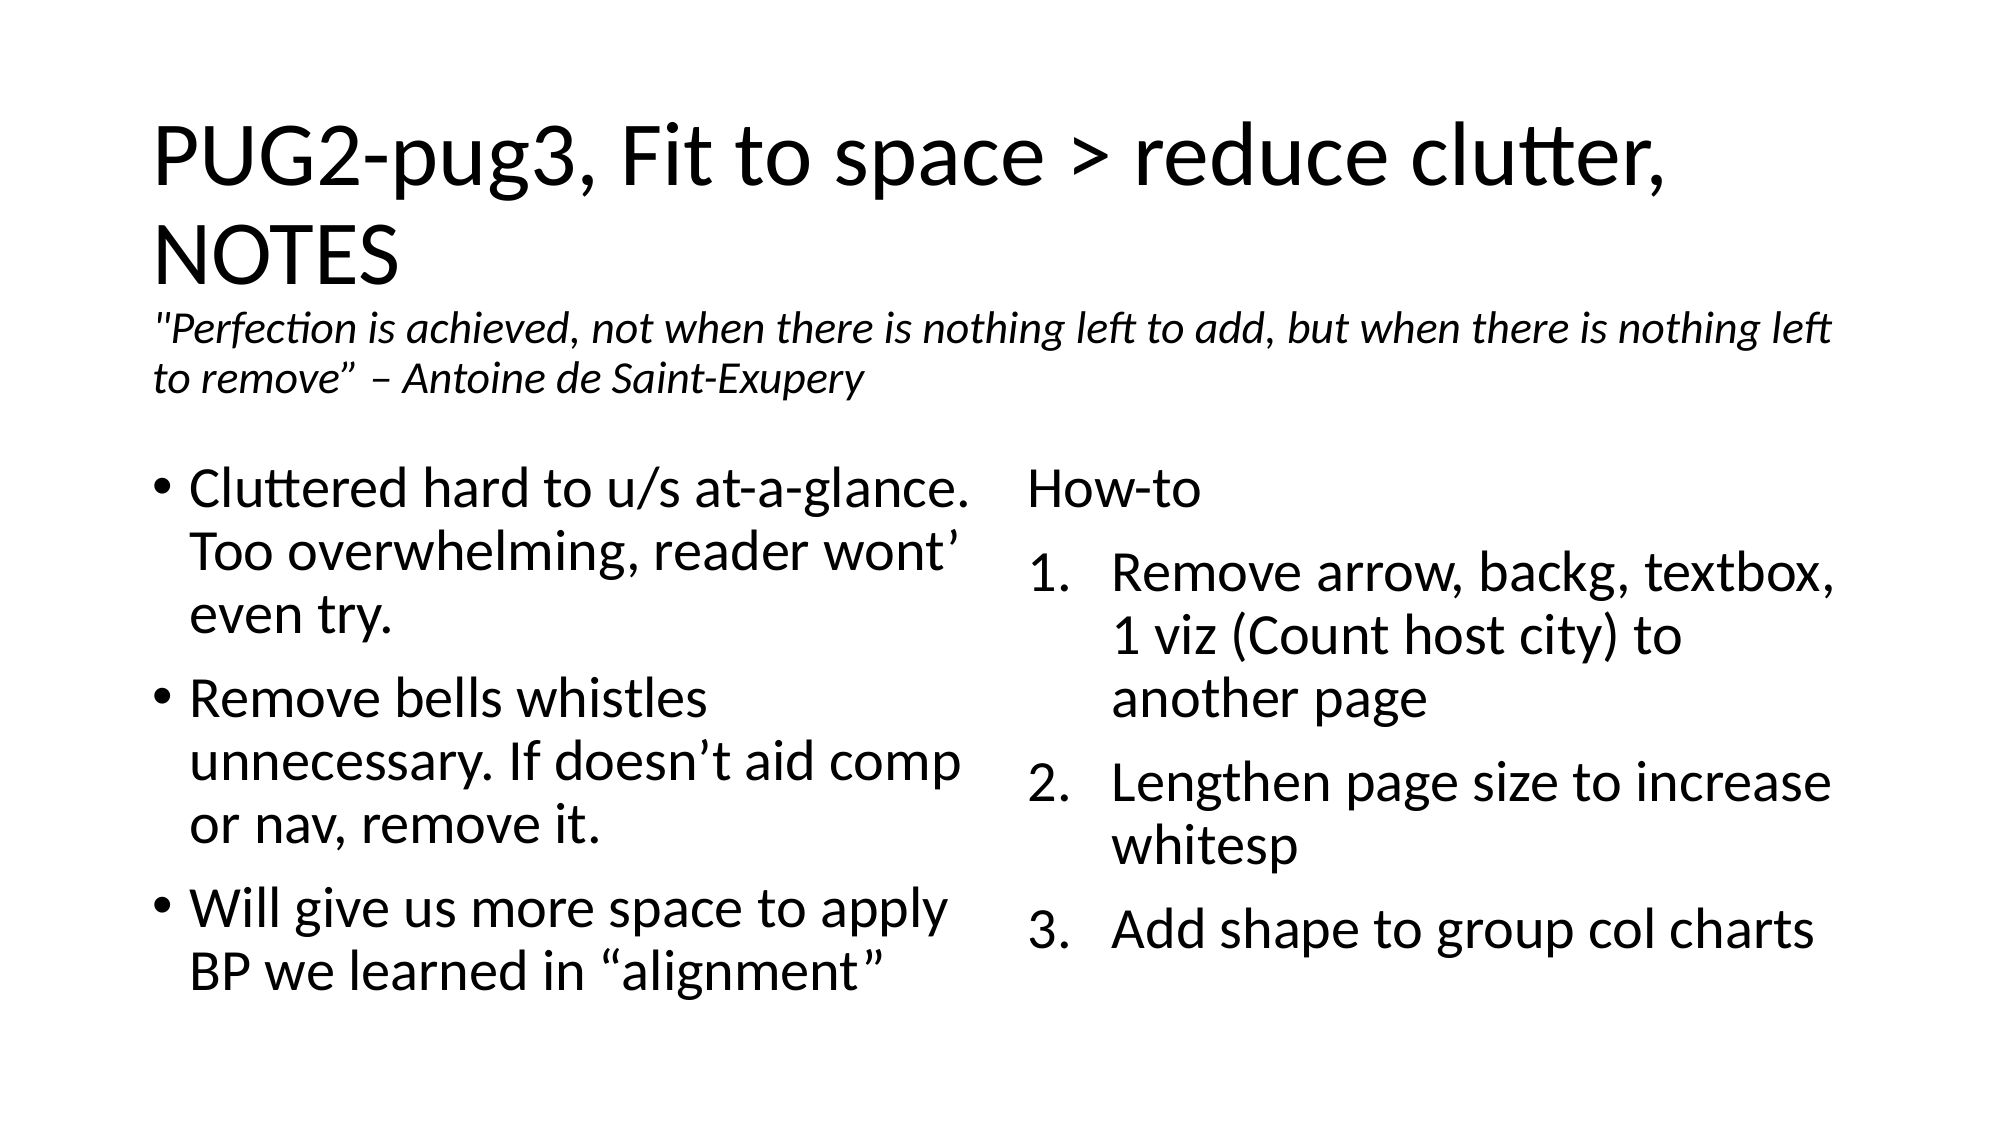

# PUG2-pug3, Fit to space > reduce clutter, NOTES "Perfection is achieved, not when there is nothing left to add, but when there is nothing left to remove” – Antoine de Saint-Exupery
Cluttered hard to u/s at-a-glance. Too overwhelming, reader wont’ even try.
Remove bells whistles unnecessary. If doesn’t aid comp or nav, remove it.
Will give us more space to apply BP we learned in “alignment”
How-to
Remove arrow, backg, textbox, 1 viz (Count host city) to another page
Lengthen page size to increase whitesp
Add shape to group col charts